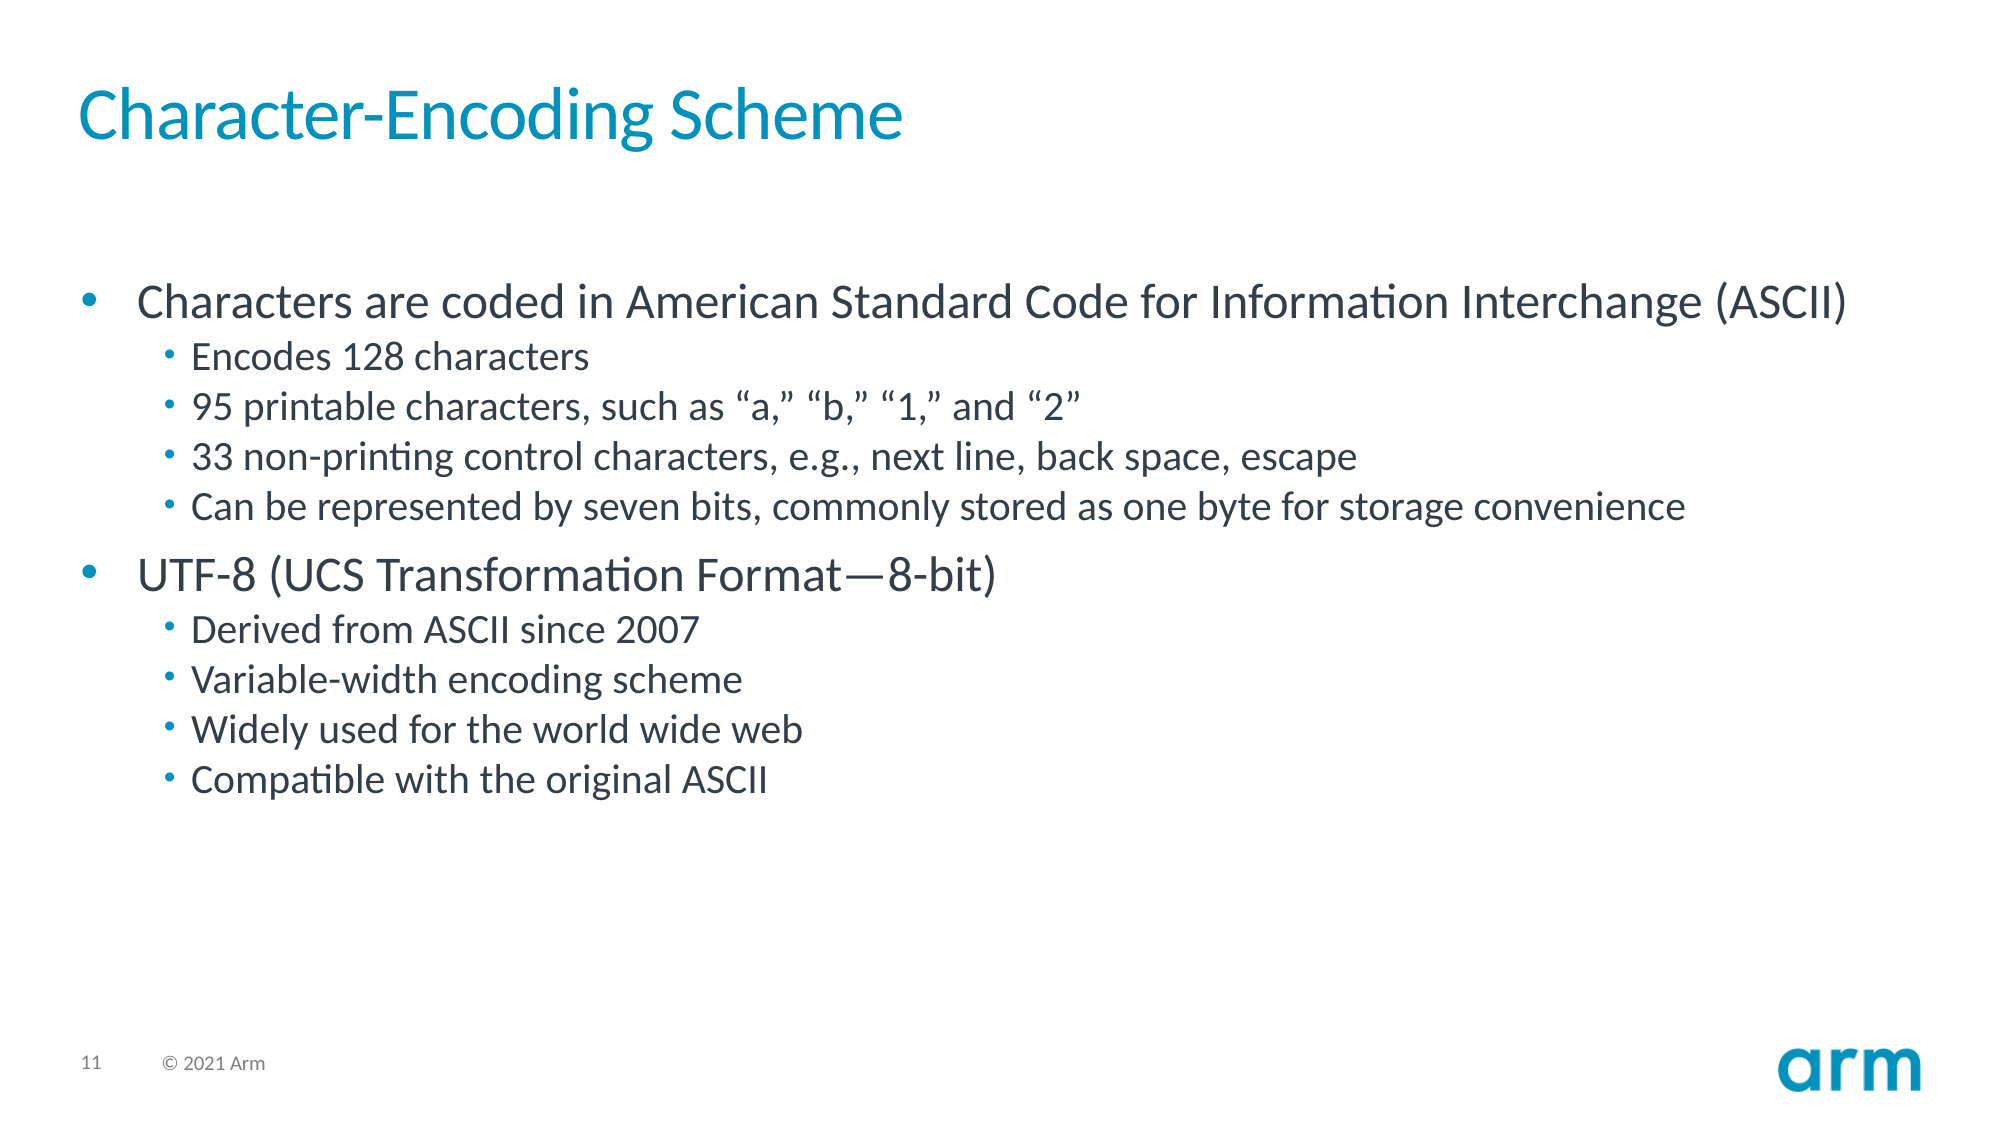

# Character-Encoding Scheme
Characters are coded in American Standard Code for Information Interchange (ASCII)
Encodes 128 characters
95 printable characters, such as “a,” “b,” “1,” and “2”
33 non-printing control characters, e.g., next line, back space, escape
Can be represented by seven bits, commonly stored as one byte for storage convenience
UTF-8 (UCS Transformation Format—8-bit)
Derived from ASCII since 2007
Variable-width encoding scheme
Widely used for the world wide web
Compatible with the original ASCII